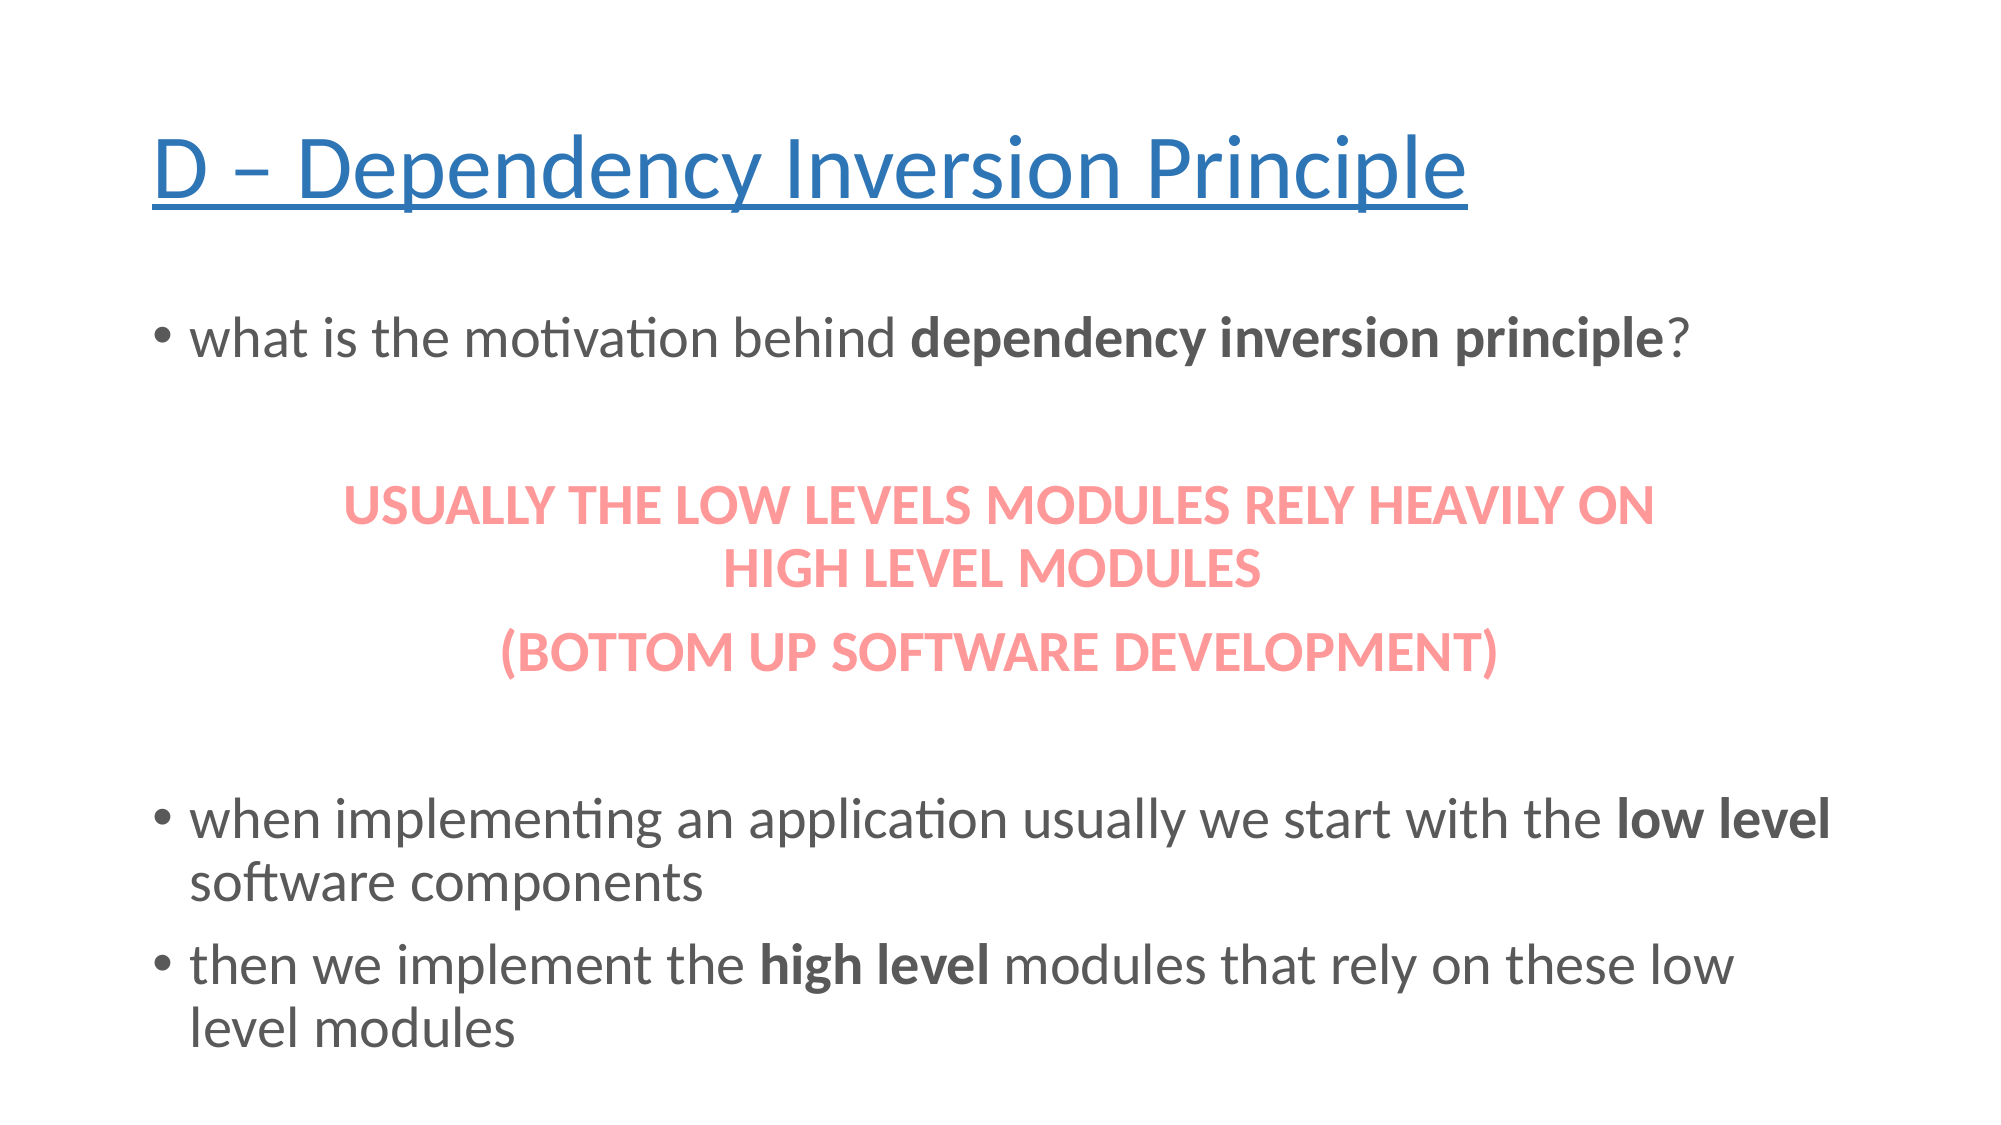

# D – Dependency Inversion Principle
what is the motivation behind dependency inversion principle?

USUALLY THE LOW LEVELS MODULES RELY HEAVILY ON
HIGH LEVEL MODULES
(BOTTOM UP SOFTWARE DEVELOPMENT)

when implementing an application usually we start with the low level software components
then we implement the high level modules that rely on these low level modules